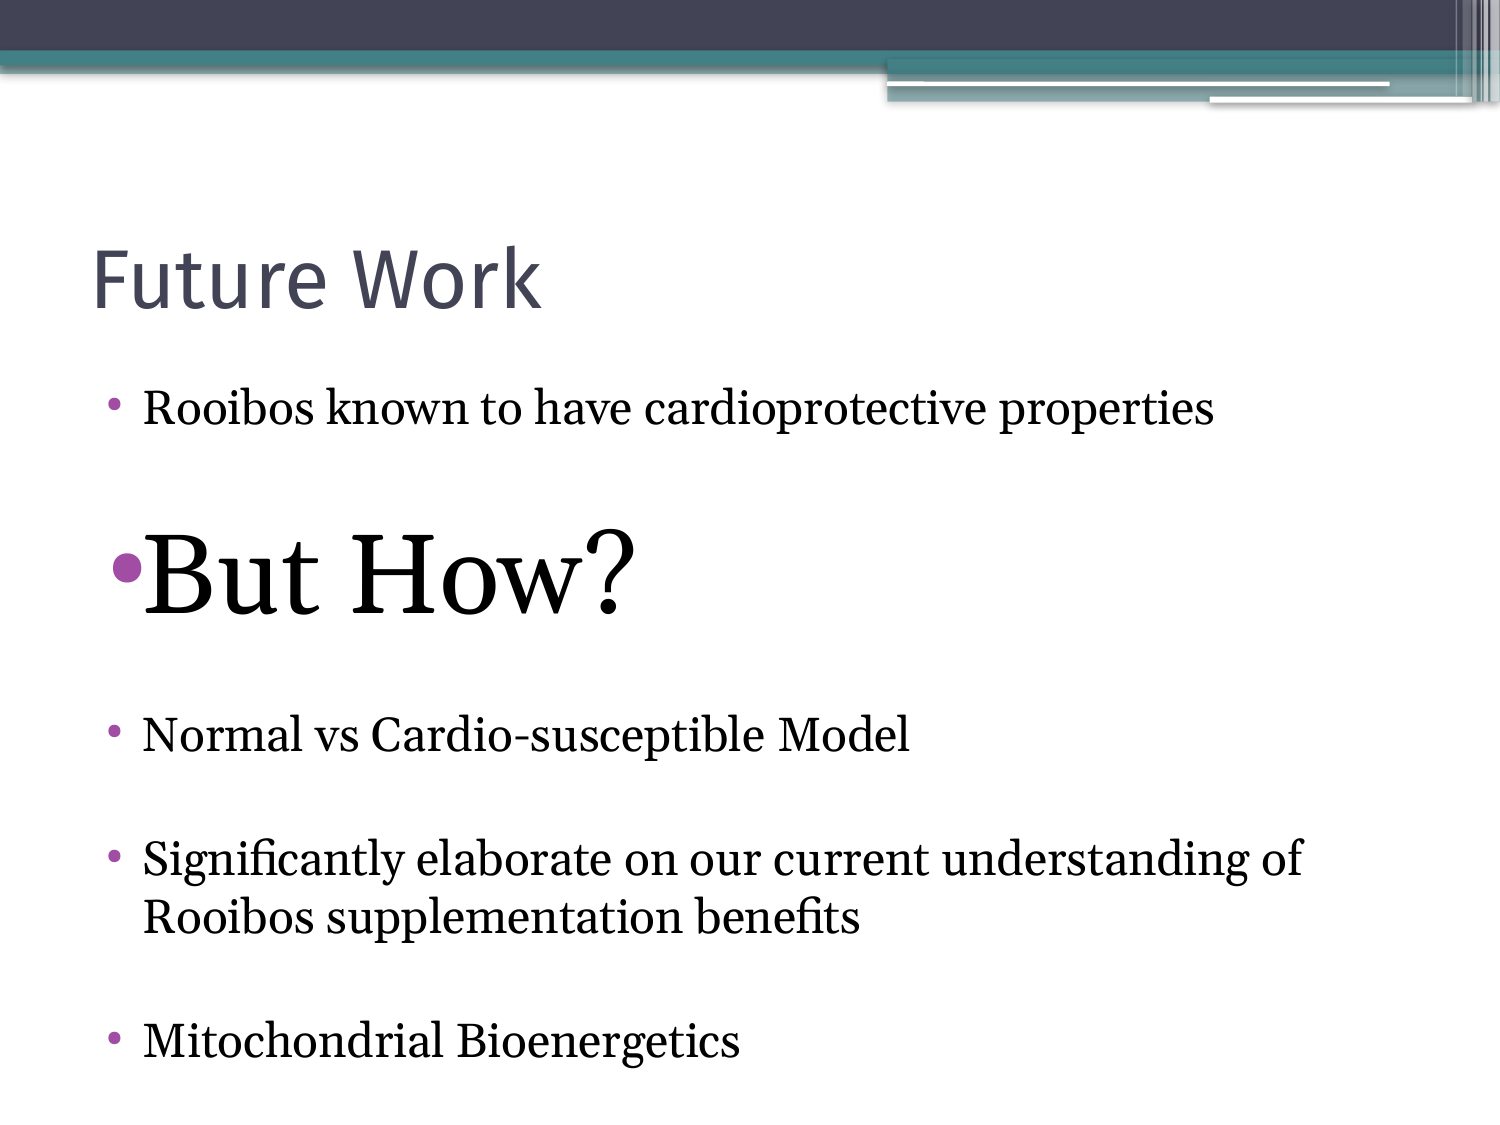

# Future Work
Rooibos known to have cardioprotective properties

But How?

Normal vs Cardio-susceptible Model

Significantly elaborate on our current understanding of Rooibos supplementation benefits

Mitochondrial Bioenergetics